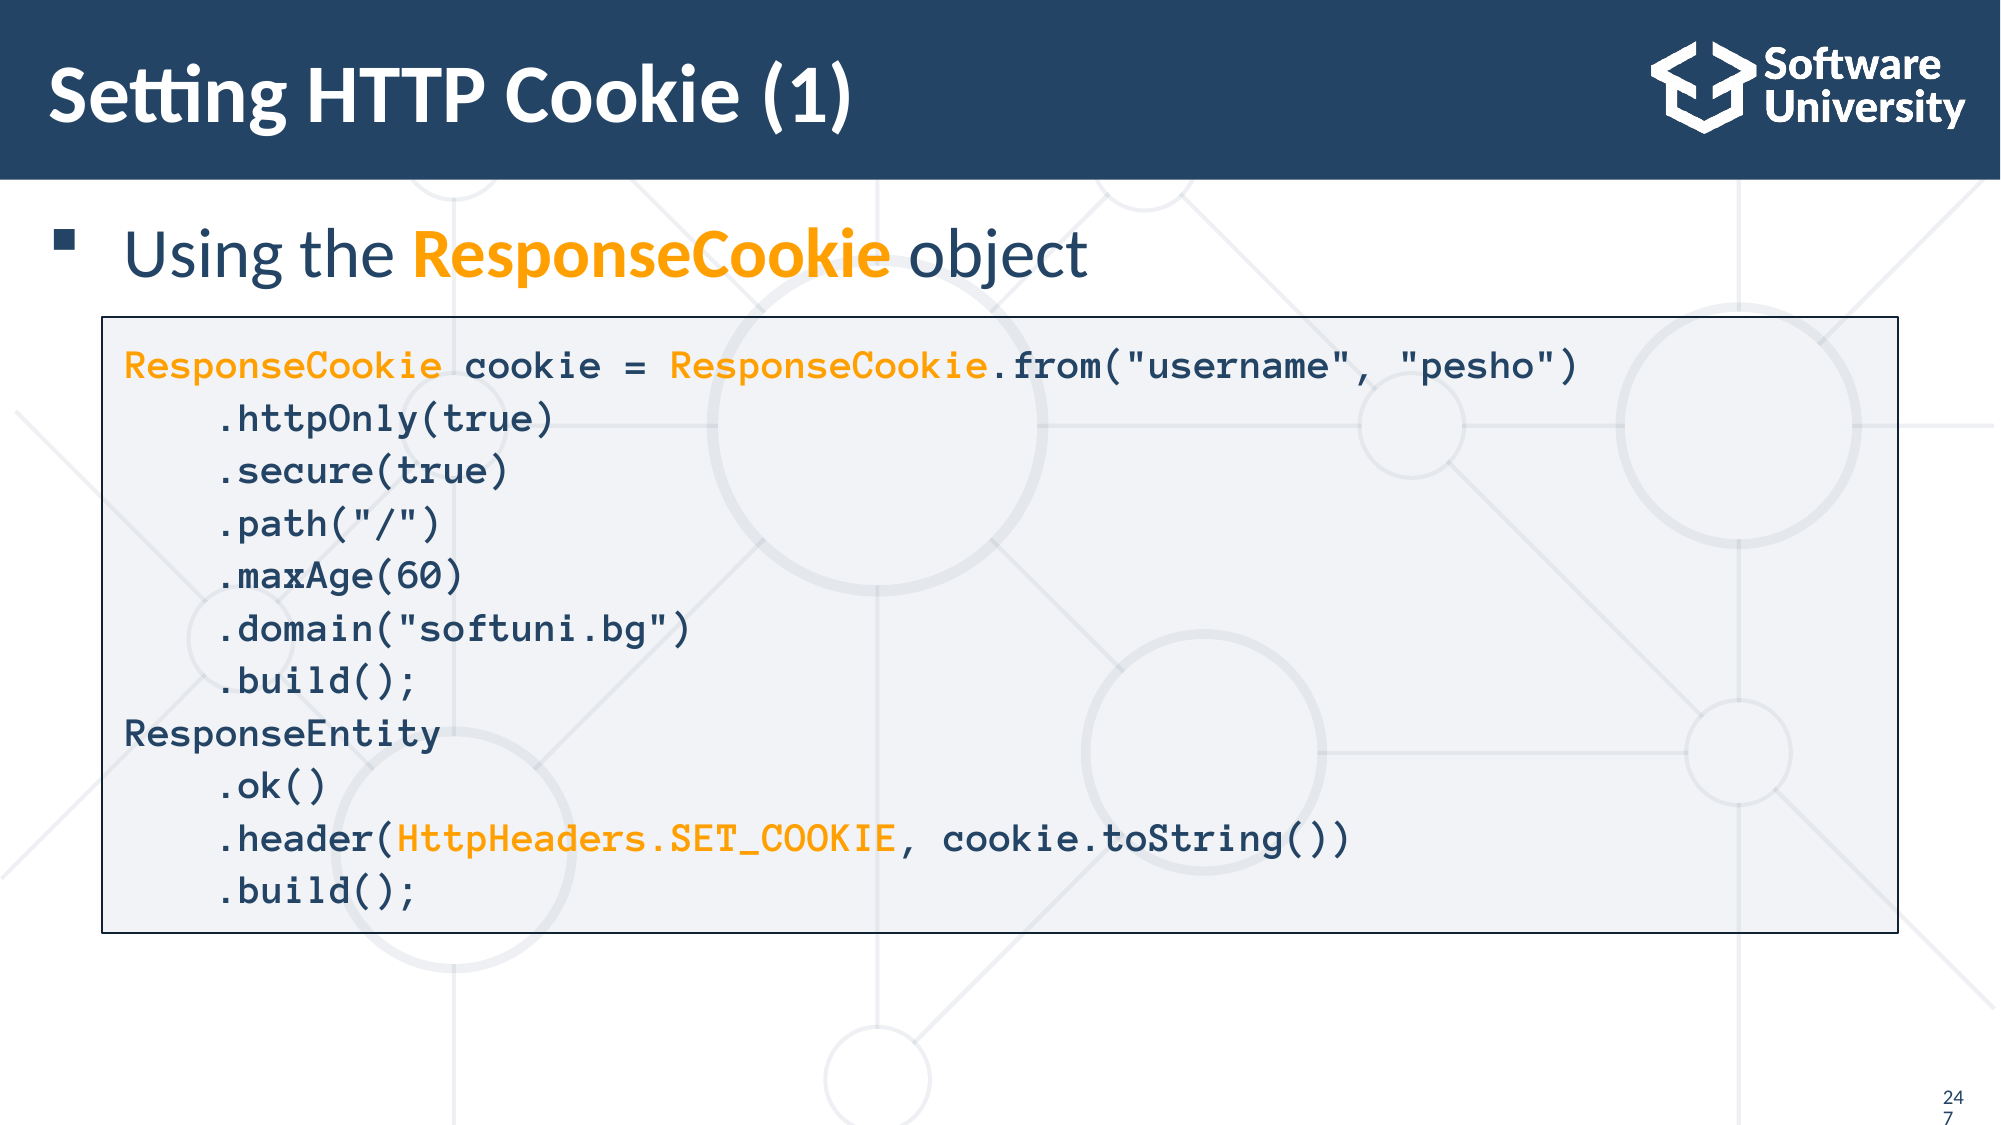

# Setting HTTP Cookie (1)
Using the ResponseCookie object
ResponseCookie cookie = ResponseCookie.from("username", "pesho")
    .httpOnly(true)
    .secure(true)
    .path("/")
    .maxAge(60)
    .domain("softuni.bg")
    .build();
ResponseEntity
    .ok()
    .header(HttpHeaders.SET_COOKIE, cookie.toString())
    .build();
247